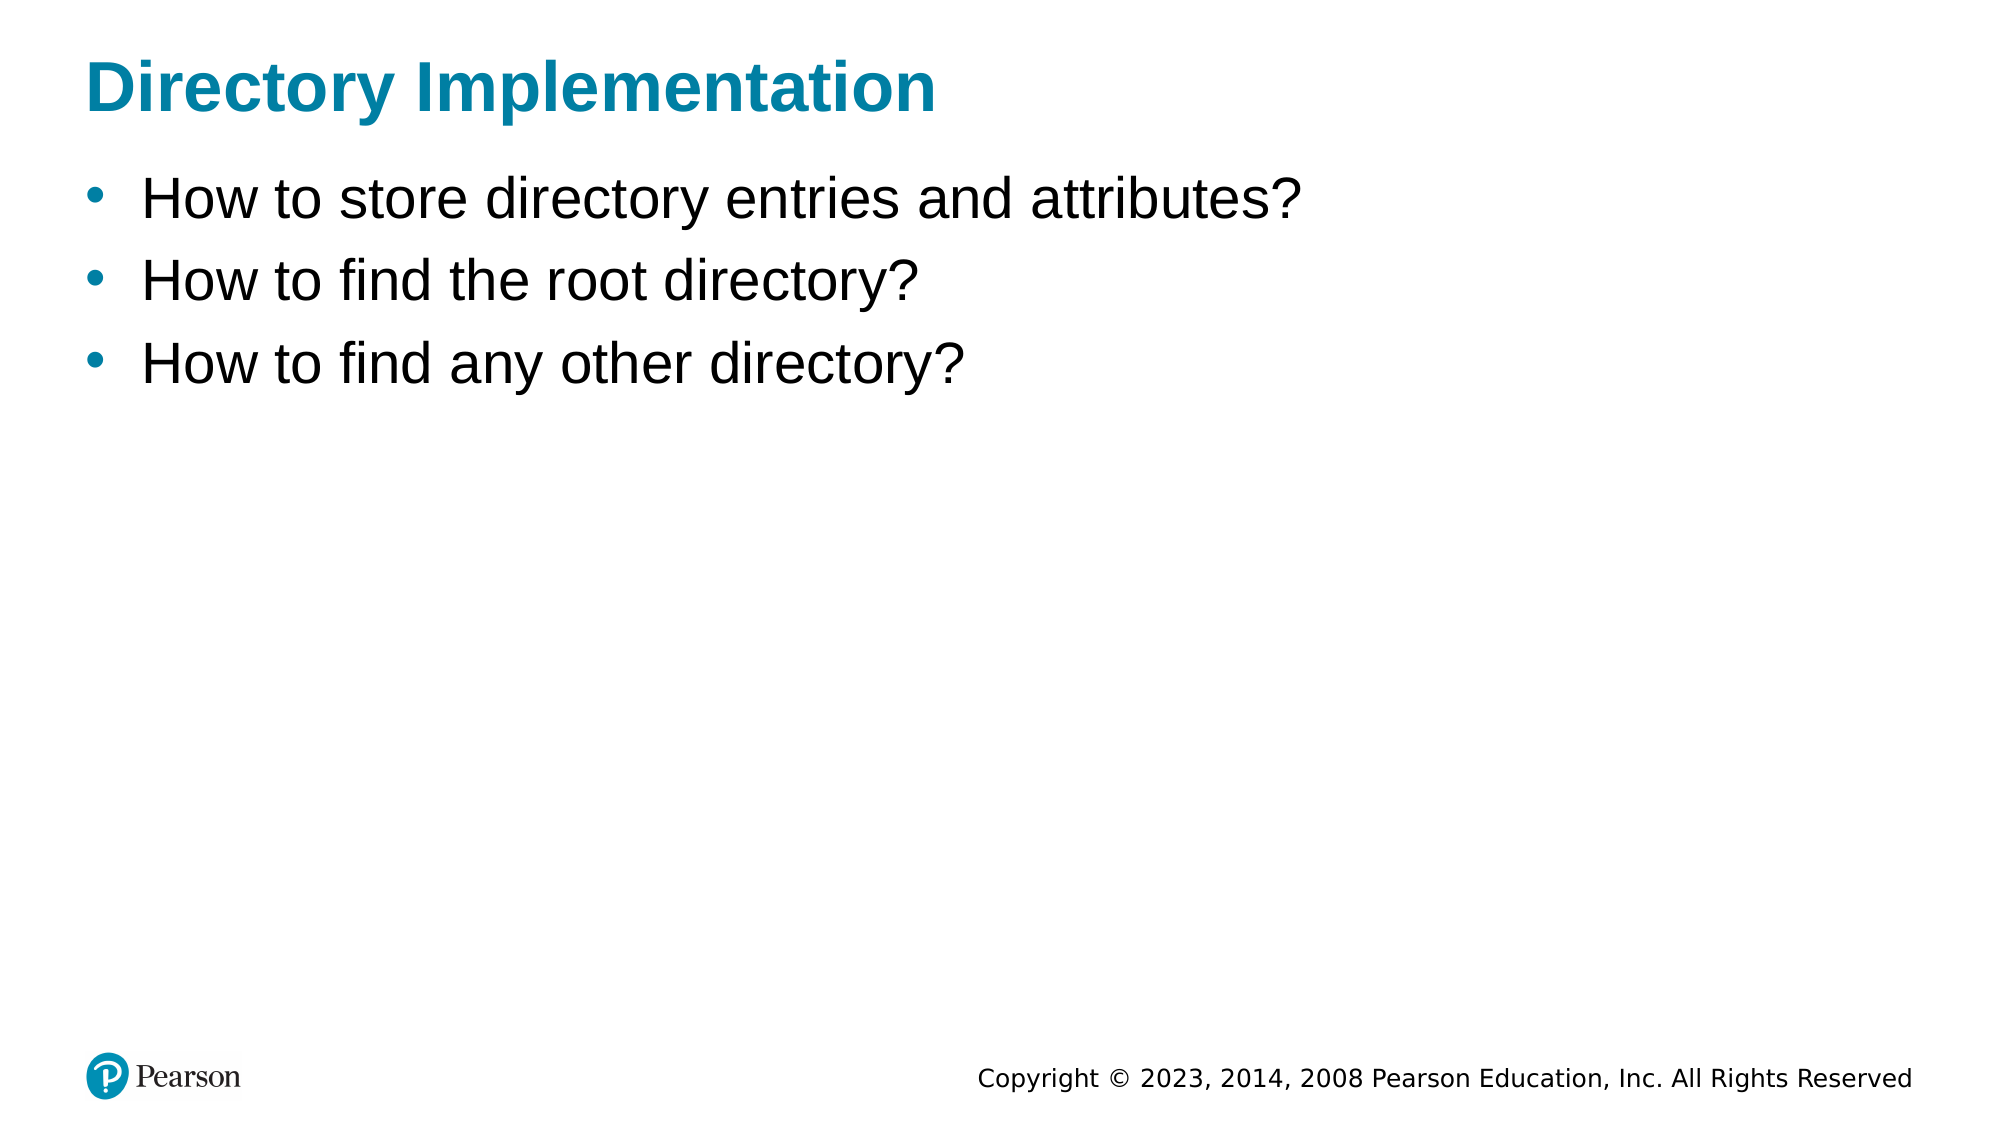

# Directory Implementation
How to store directory entries and attributes?
How to find the root directory?
How to find any other directory?